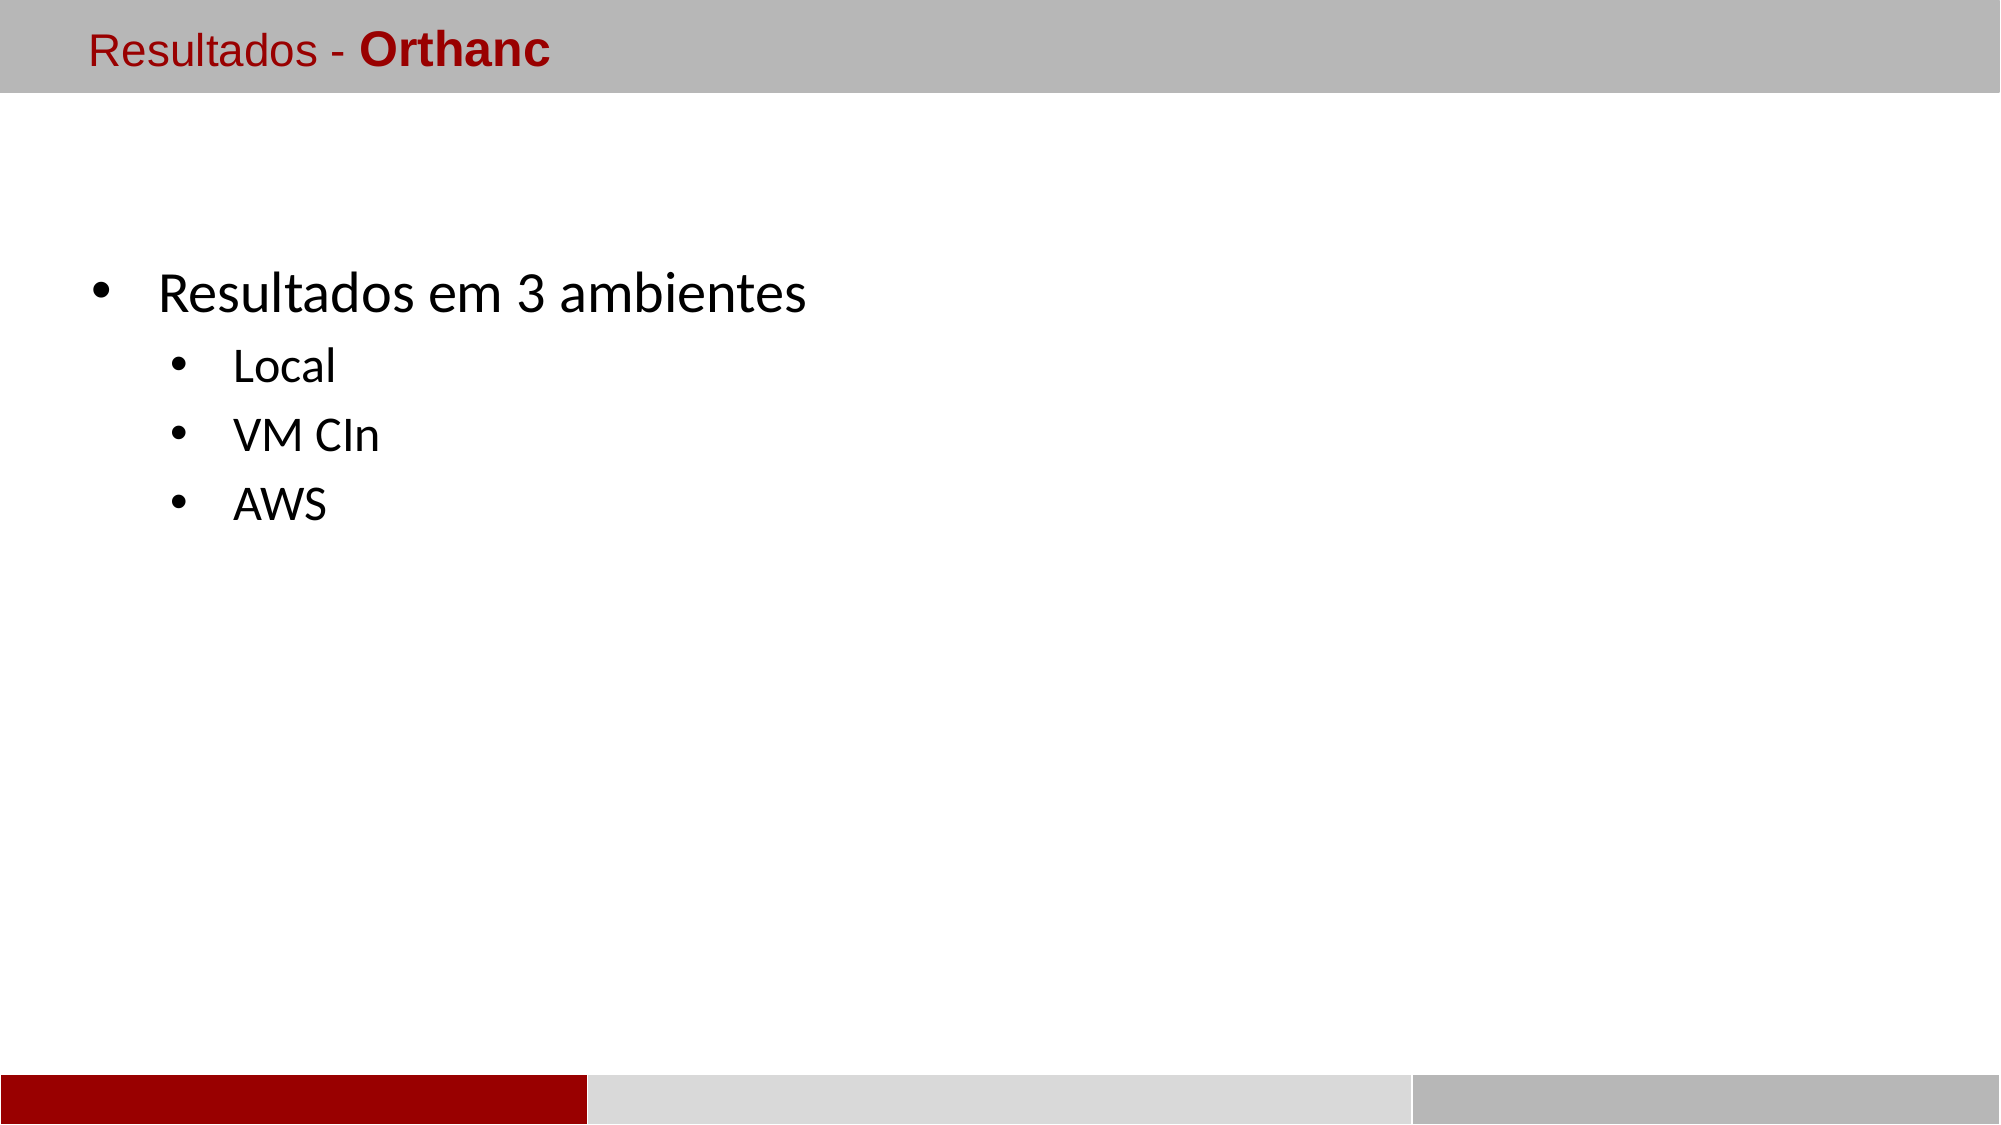

Resultados - Orthanc

Resultados em 3 ambientes
Local
VM CIn
AWS